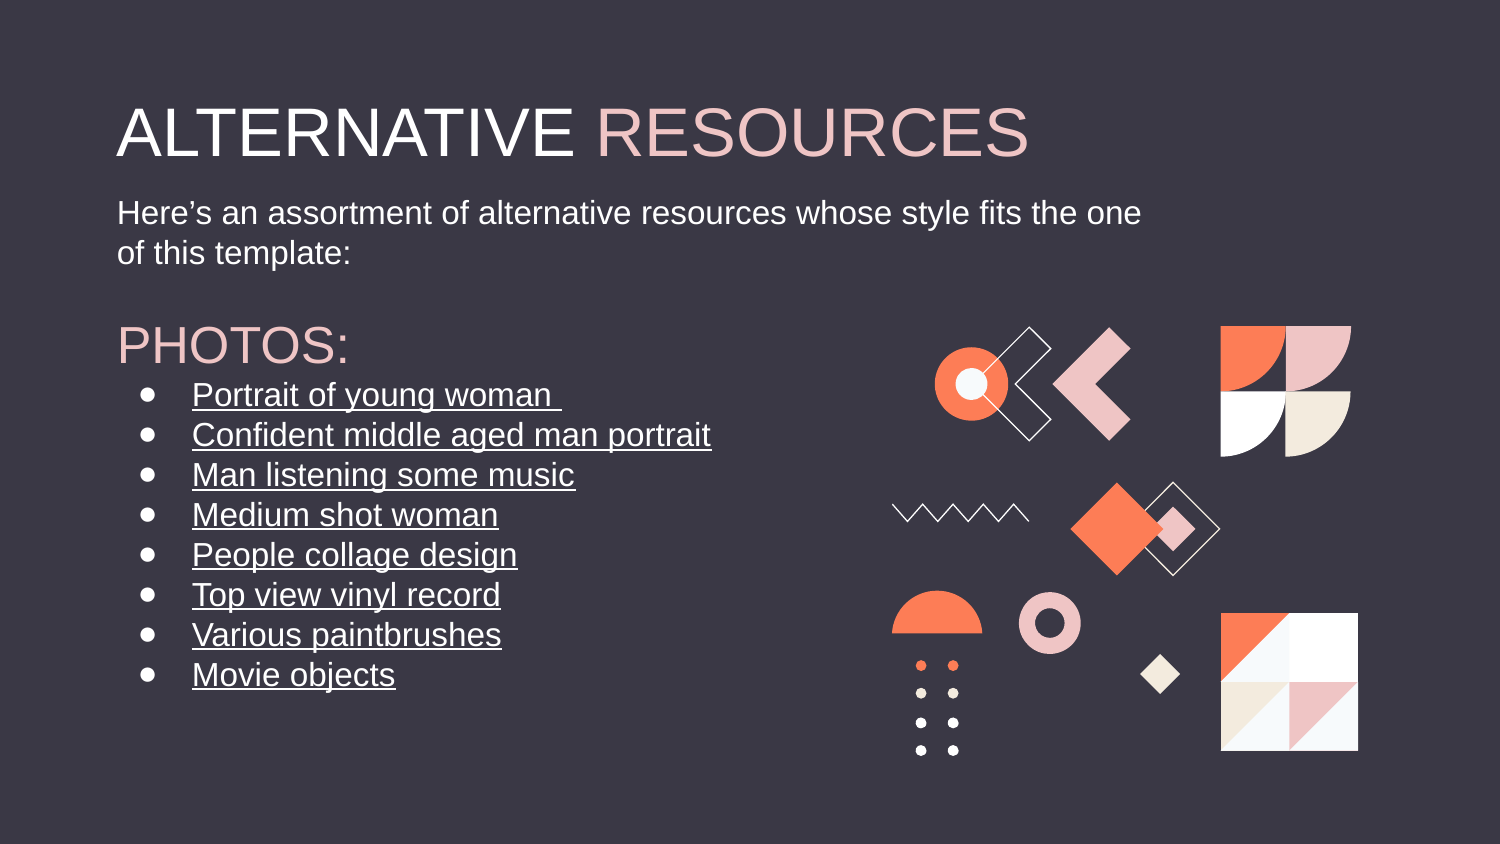

# ALTERNATIVE RESOURCES
Here’s an assortment of alternative resources whose style fits the one
of this template:

PHOTOS:
Portrait of young woman
Confident middle aged man portrait
Man listening some music
Medium shot woman
People collage design
Top view vinyl record
Various paintbrushes
Movie objects